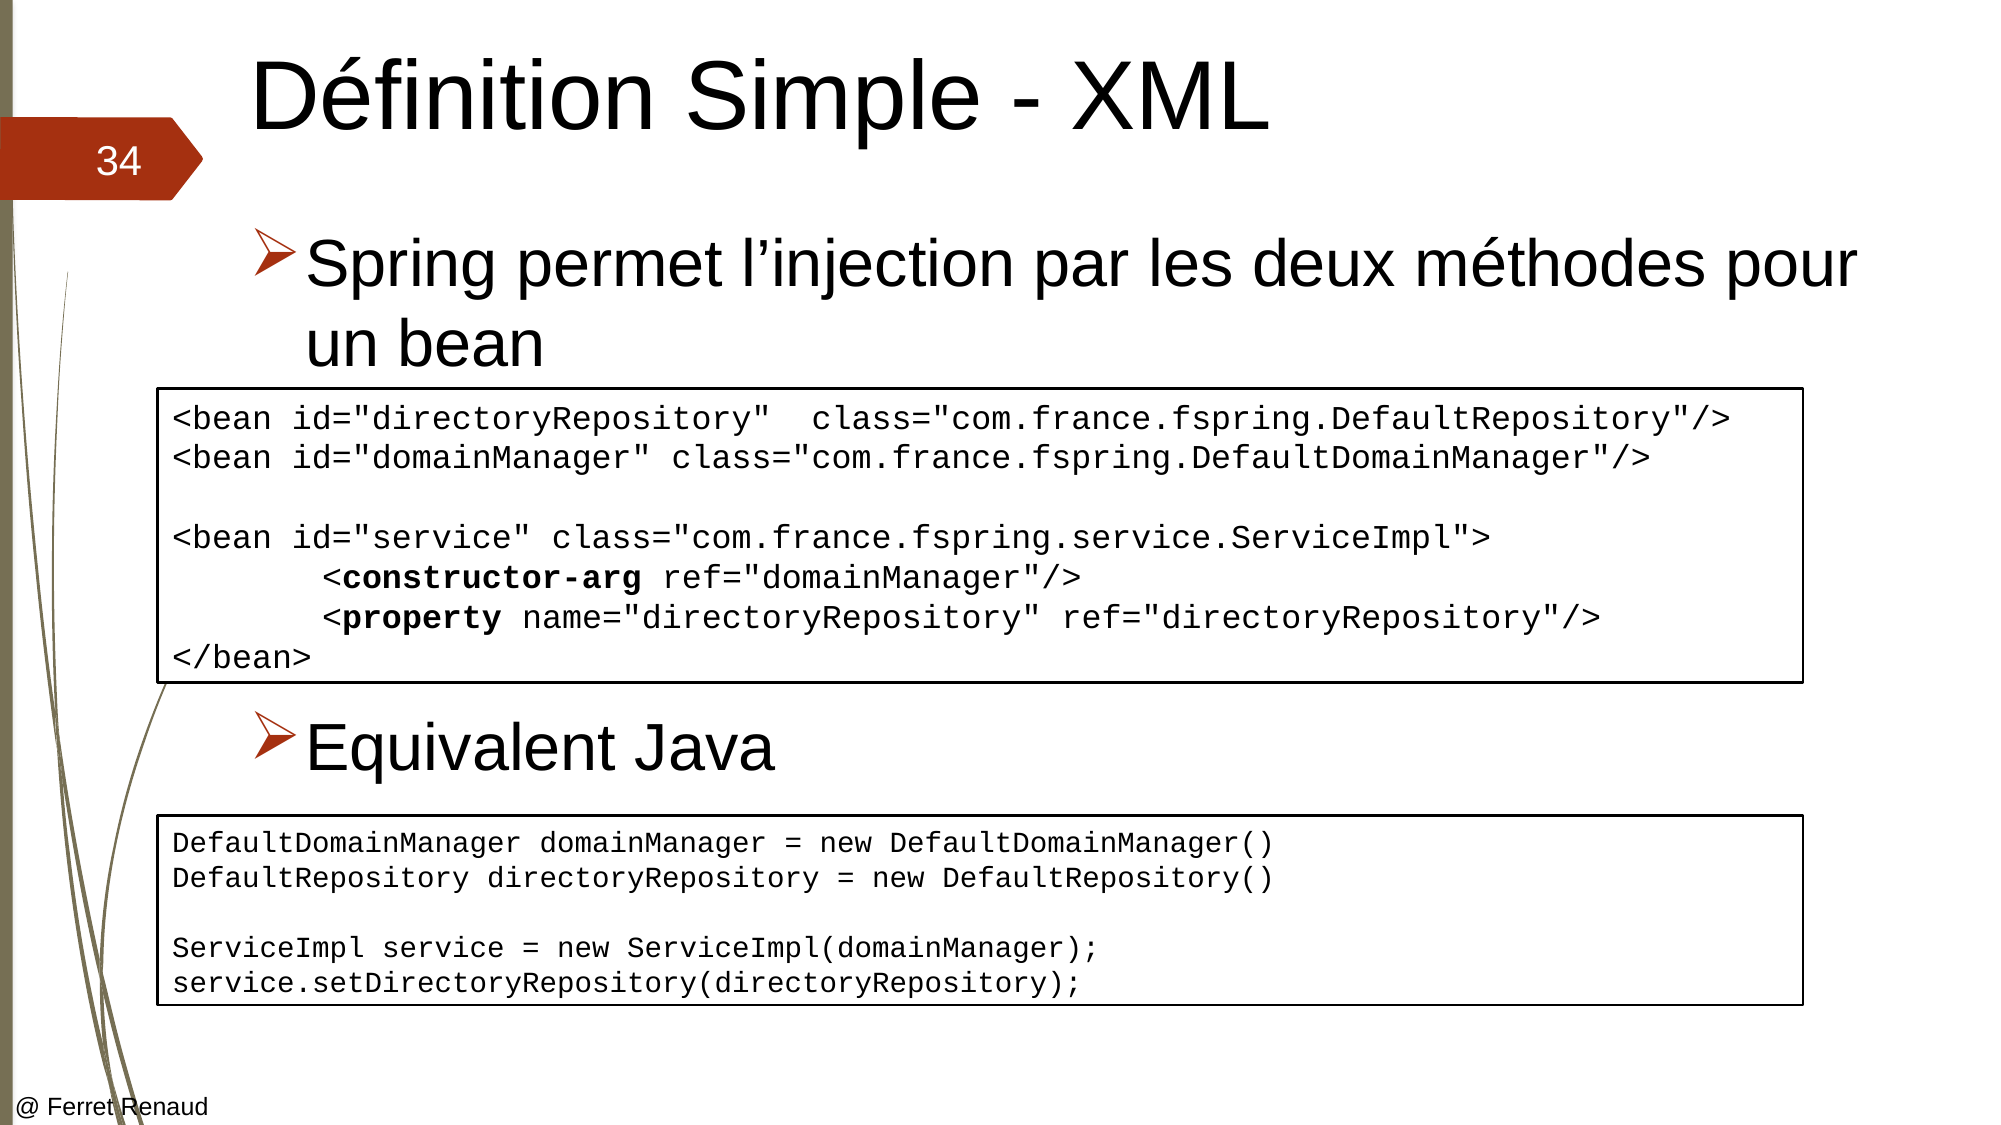

# Définition Simple - XML
34
Spring permet l’injection par les deux méthodes pour un bean

Equivalent Java

<bean id="directoryRepository"  class="com.france.fspring.DefaultRepository"/>
<bean id="domainManager" class="com.france.fspring.DefaultDomainManager"/>

<bean id="service" class="com.france.fspring.service.ServiceImpl">
	<constructor-arg ref="domainManager"/>
	<property name="directoryRepository" ref="directoryRepository"/>
</bean>
DefaultDomainManager domainManager = new DefaultDomainManager()
DefaultRepository directoryRepository = new DefaultRepository()

ServiceImpl service = new ServiceImpl(domainManager);
service.setDirectoryRepository(directoryRepository);
@ Ferret Renaud